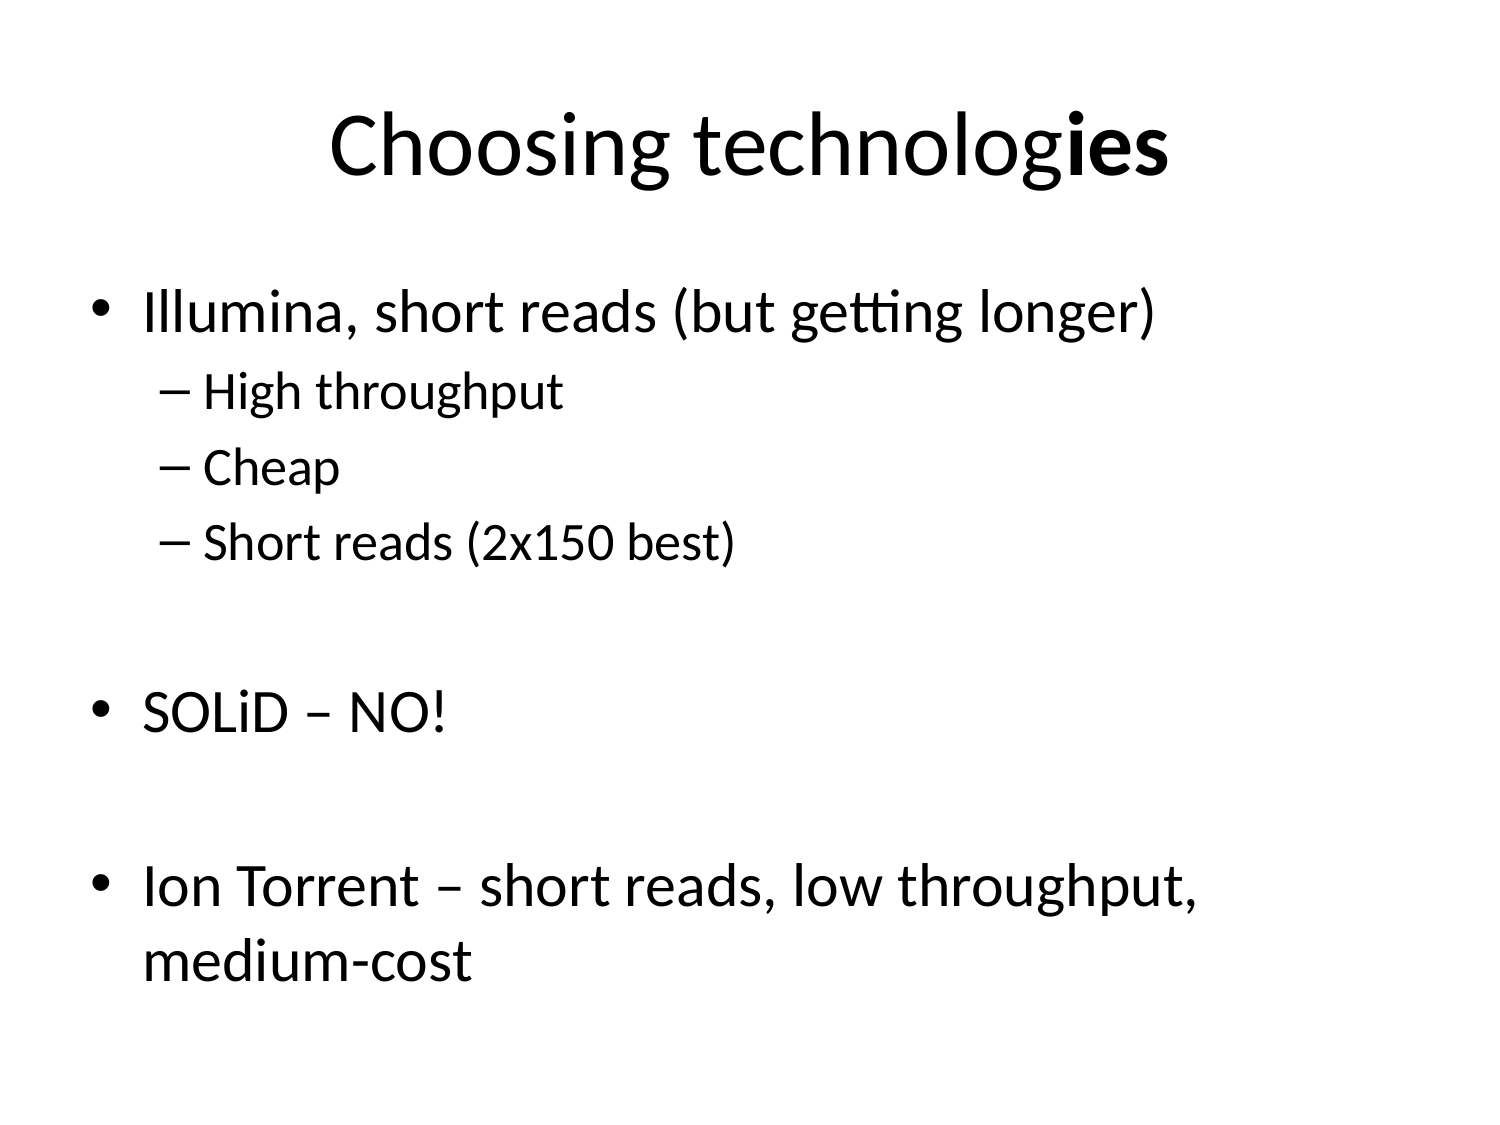

# Choosing technologies
Illumina, short reads (but getting longer)
High throughput
Cheap
Short reads (2x150 best)

SOLiD – NO!

Ion Torrent – short reads, low throughput, medium-cost